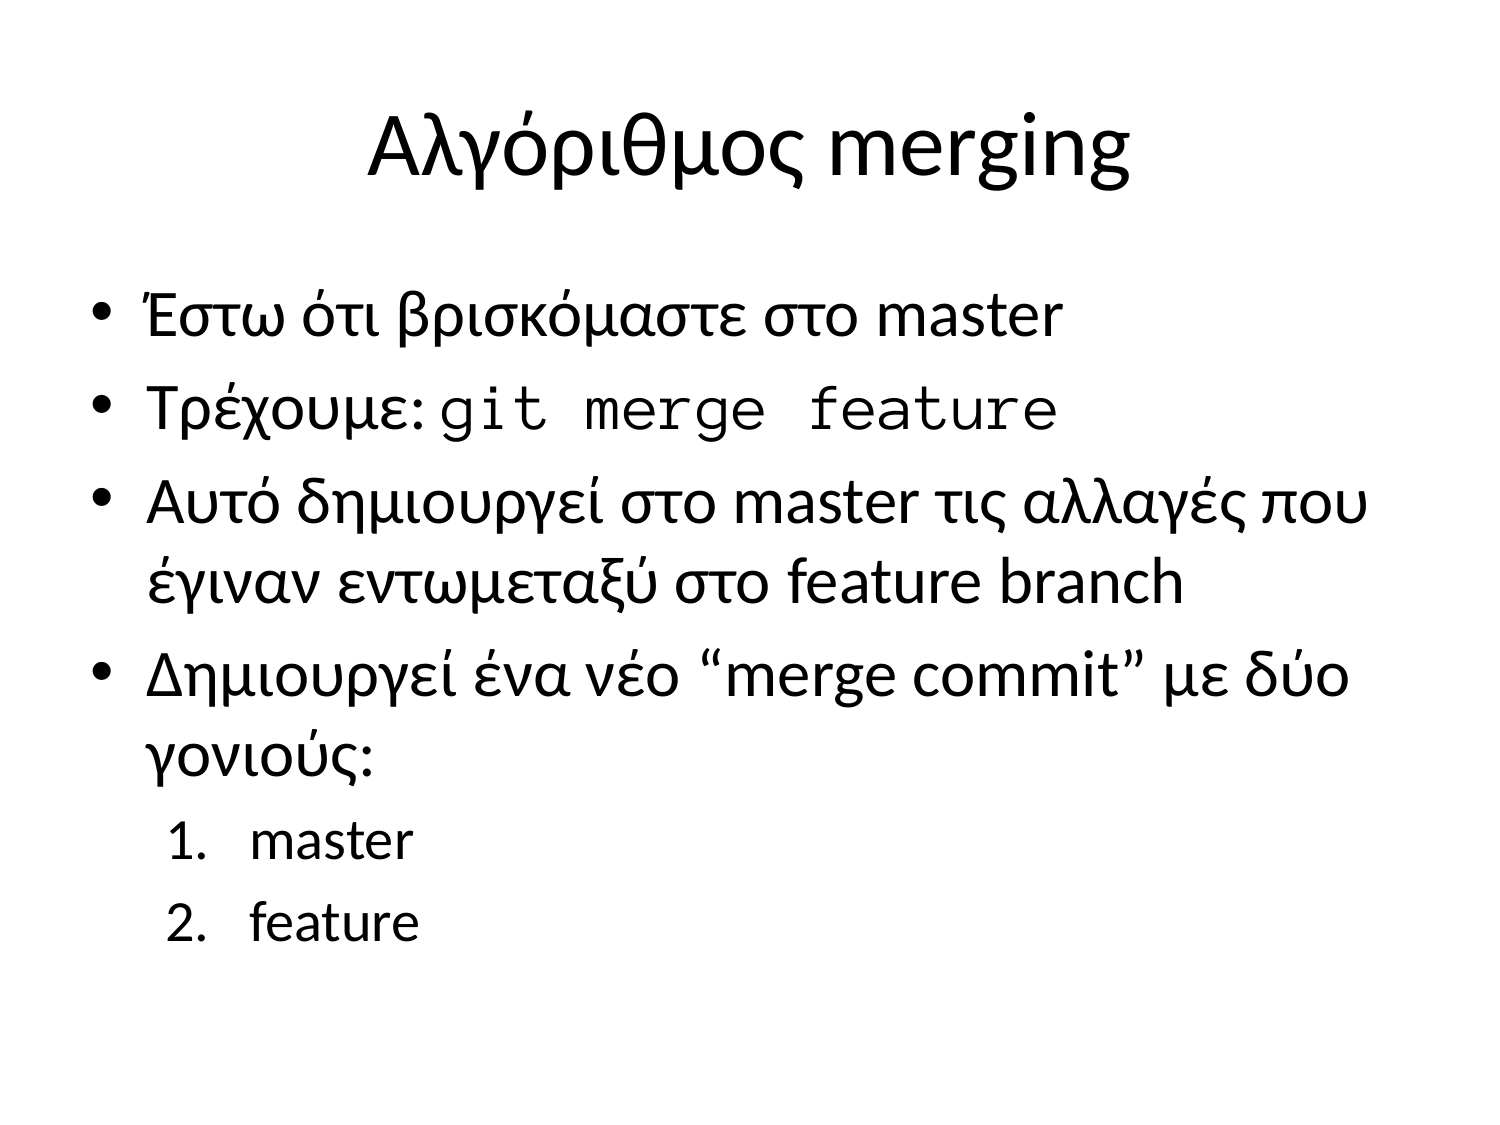

# Αλγόριθμος merging
Έστω ότι βρισκόμαστε στο master
Τρέχουμε: git merge feature
Αυτό δημιουργεί στο master τις αλλαγές που έγιναν εντωμεταξύ στο feature branch
Δημιουργεί ένα νέο “merge commit” με δύο γονιούς:
master
feature